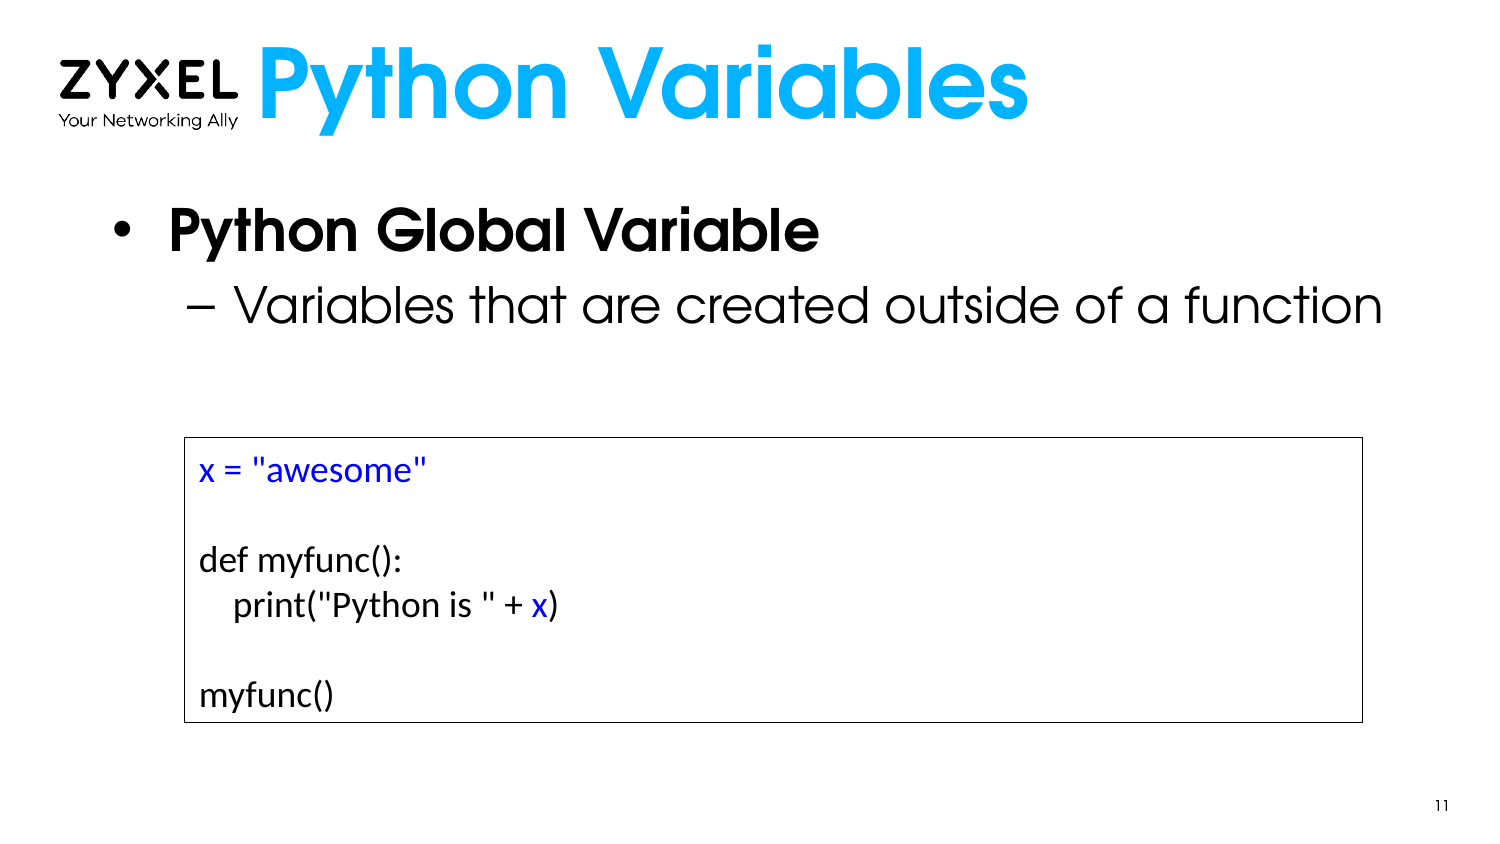

# Python Variables
Python Global Variable
Variables that are created outside of a function
x = "awesome"
def myfunc():
    print("Python is " + x)
myfunc()